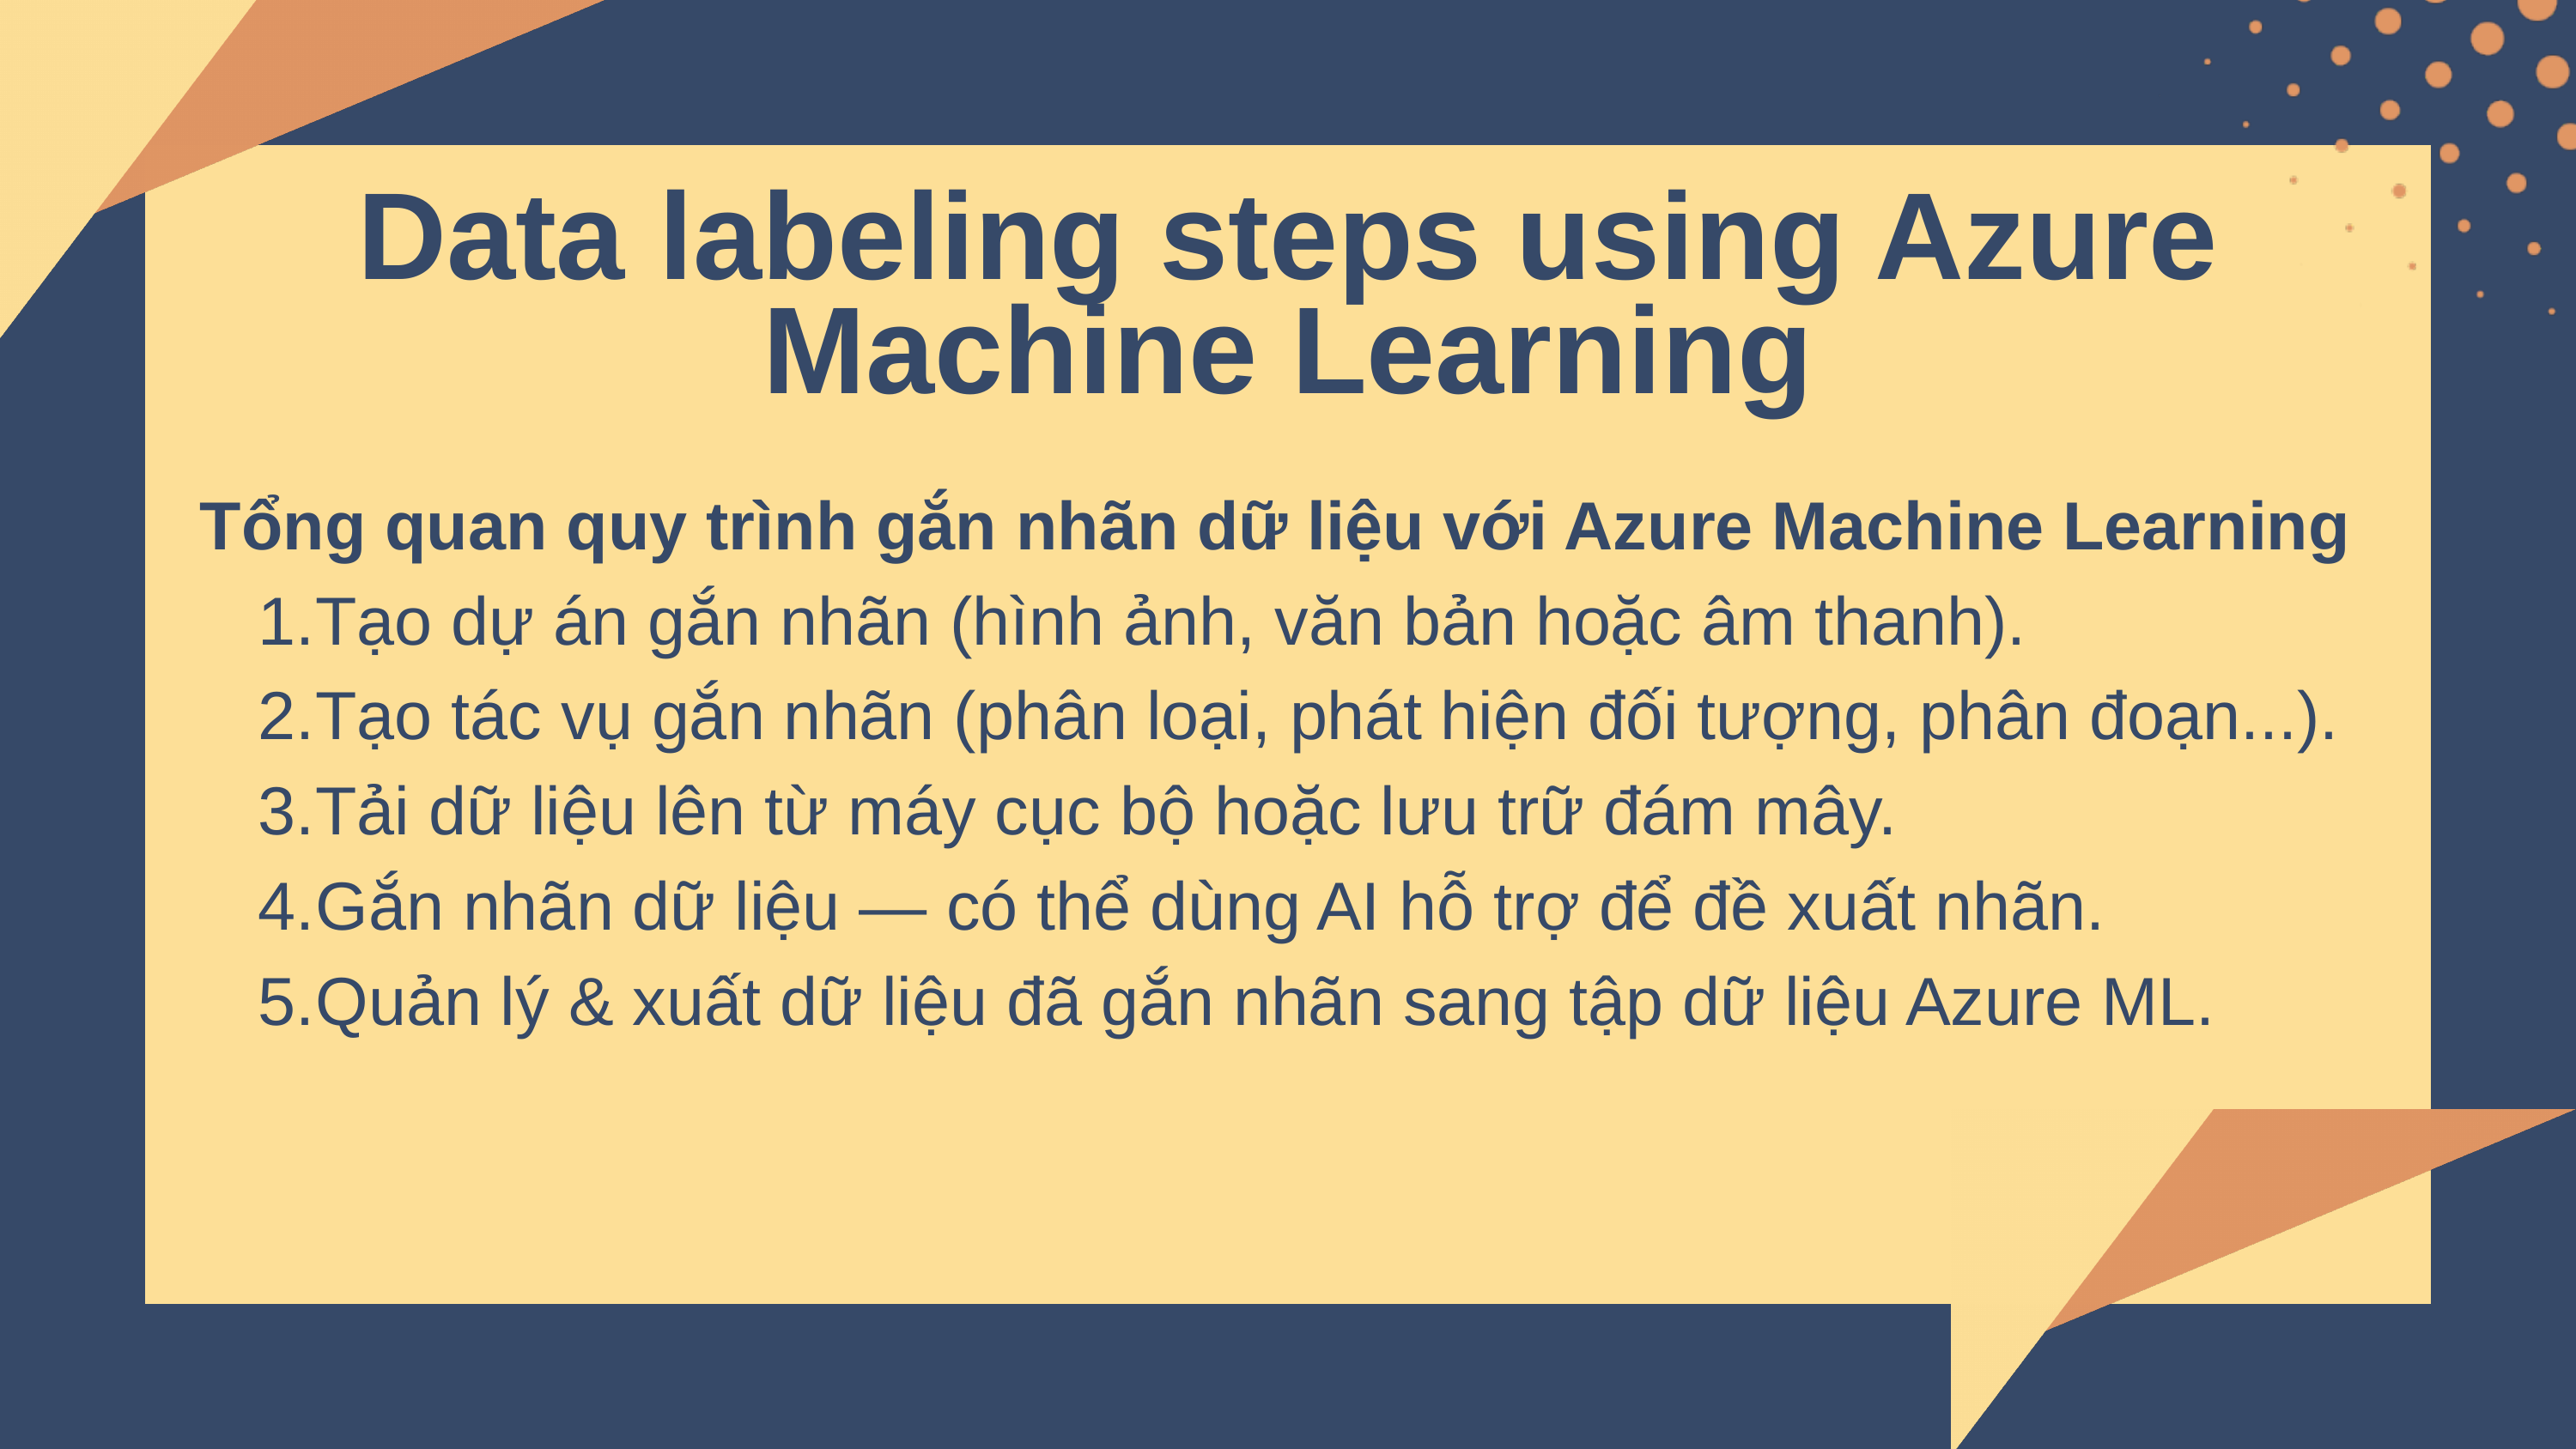

Data labeling steps using Azure Machine Learning
Tổng quan quy trình gắn nhãn dữ liệu với Azure Machine Learning
Tạo dự án gắn nhãn (hình ảnh, văn bản hoặc âm thanh).
Tạo tác vụ gắn nhãn (phân loại, phát hiện đối tượng, phân đoạn...).
Tải dữ liệu lên từ máy cục bộ hoặc lưu trữ đám mây.
Gắn nhãn dữ liệu — có thể dùng AI hỗ trợ để đề xuất nhãn.
Quản lý & xuất dữ liệu đã gắn nhãn sang tập dữ liệu Azure ML.